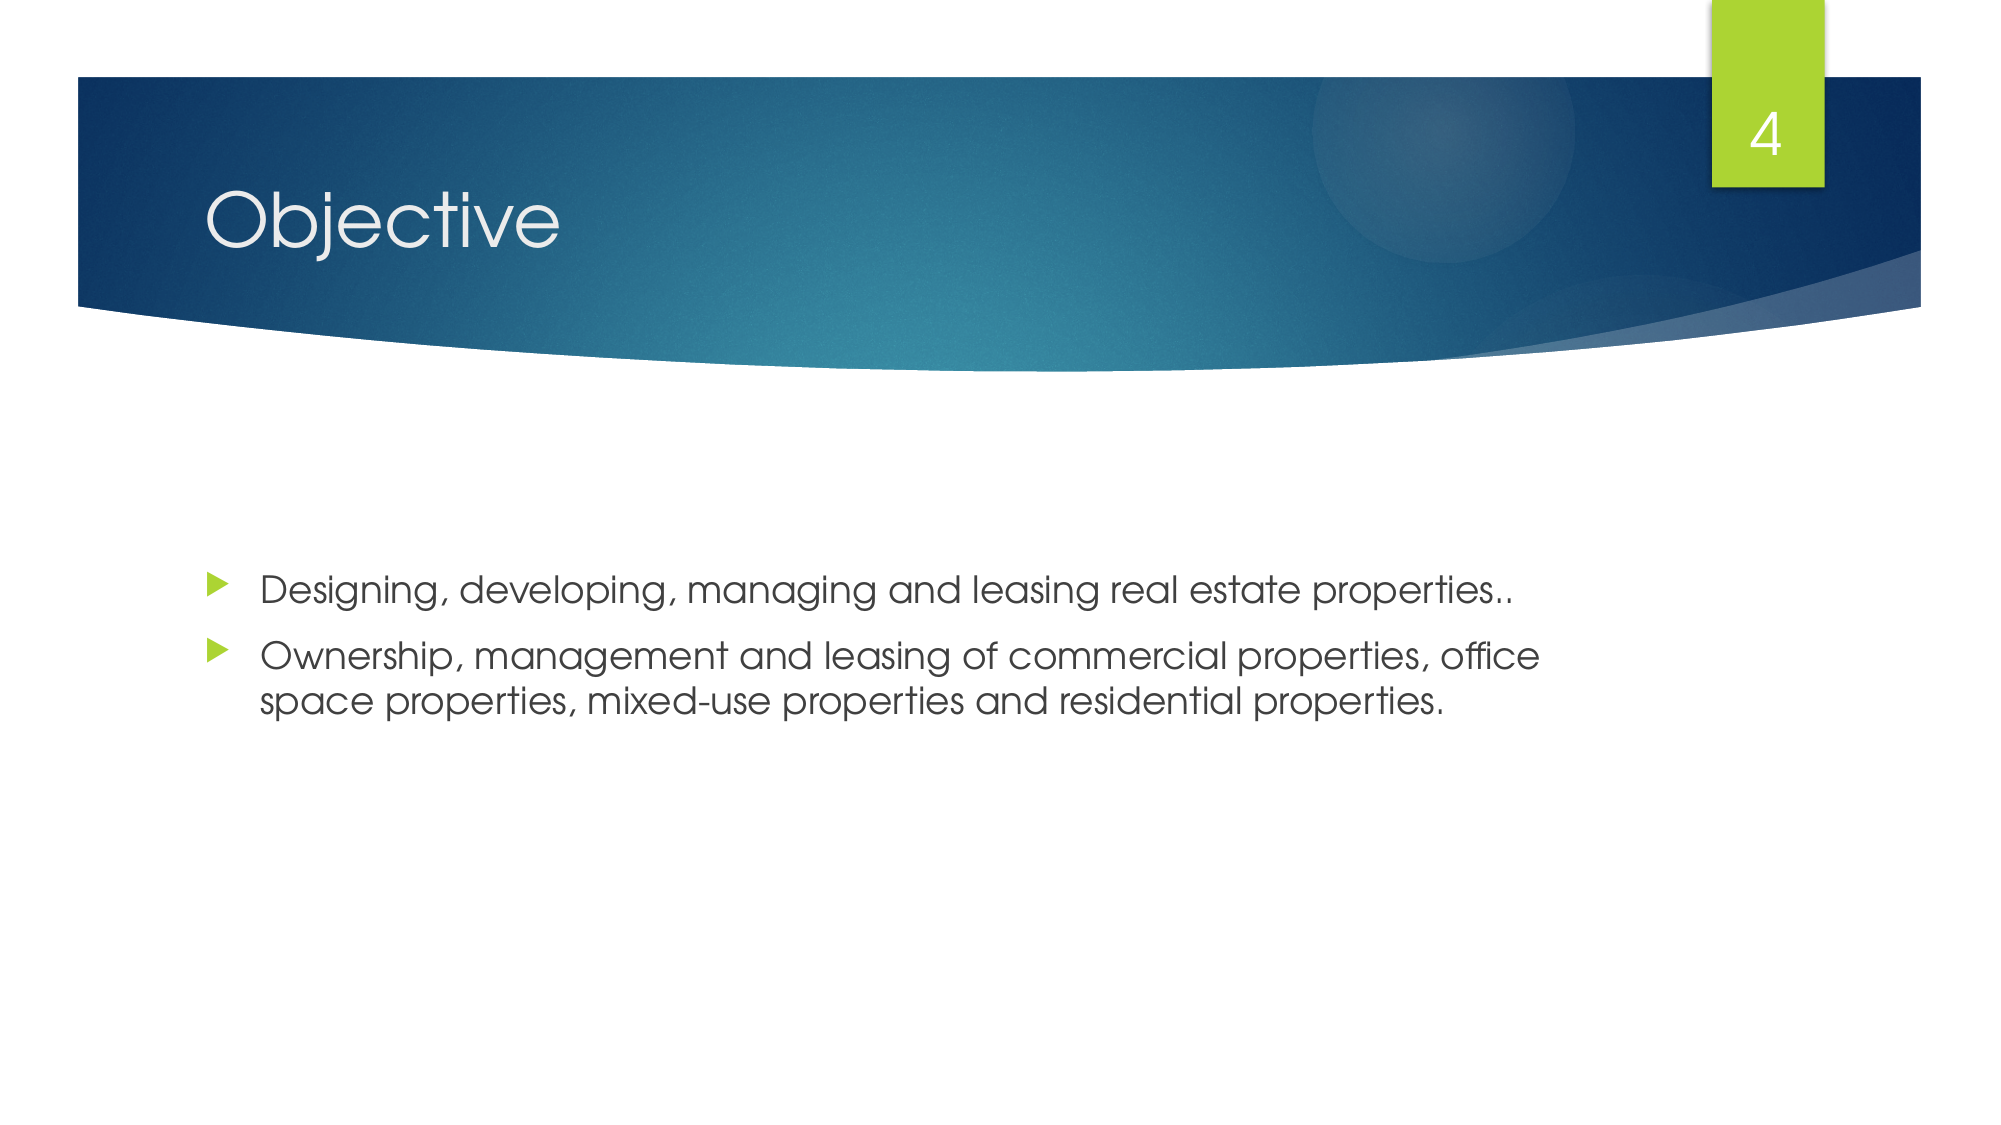

4
# Objective

Designing, developing, managing and leasing real estate properties..
Ownership, management and leasing of commercial properties, office space properties, mixed-use properties and residential properties.